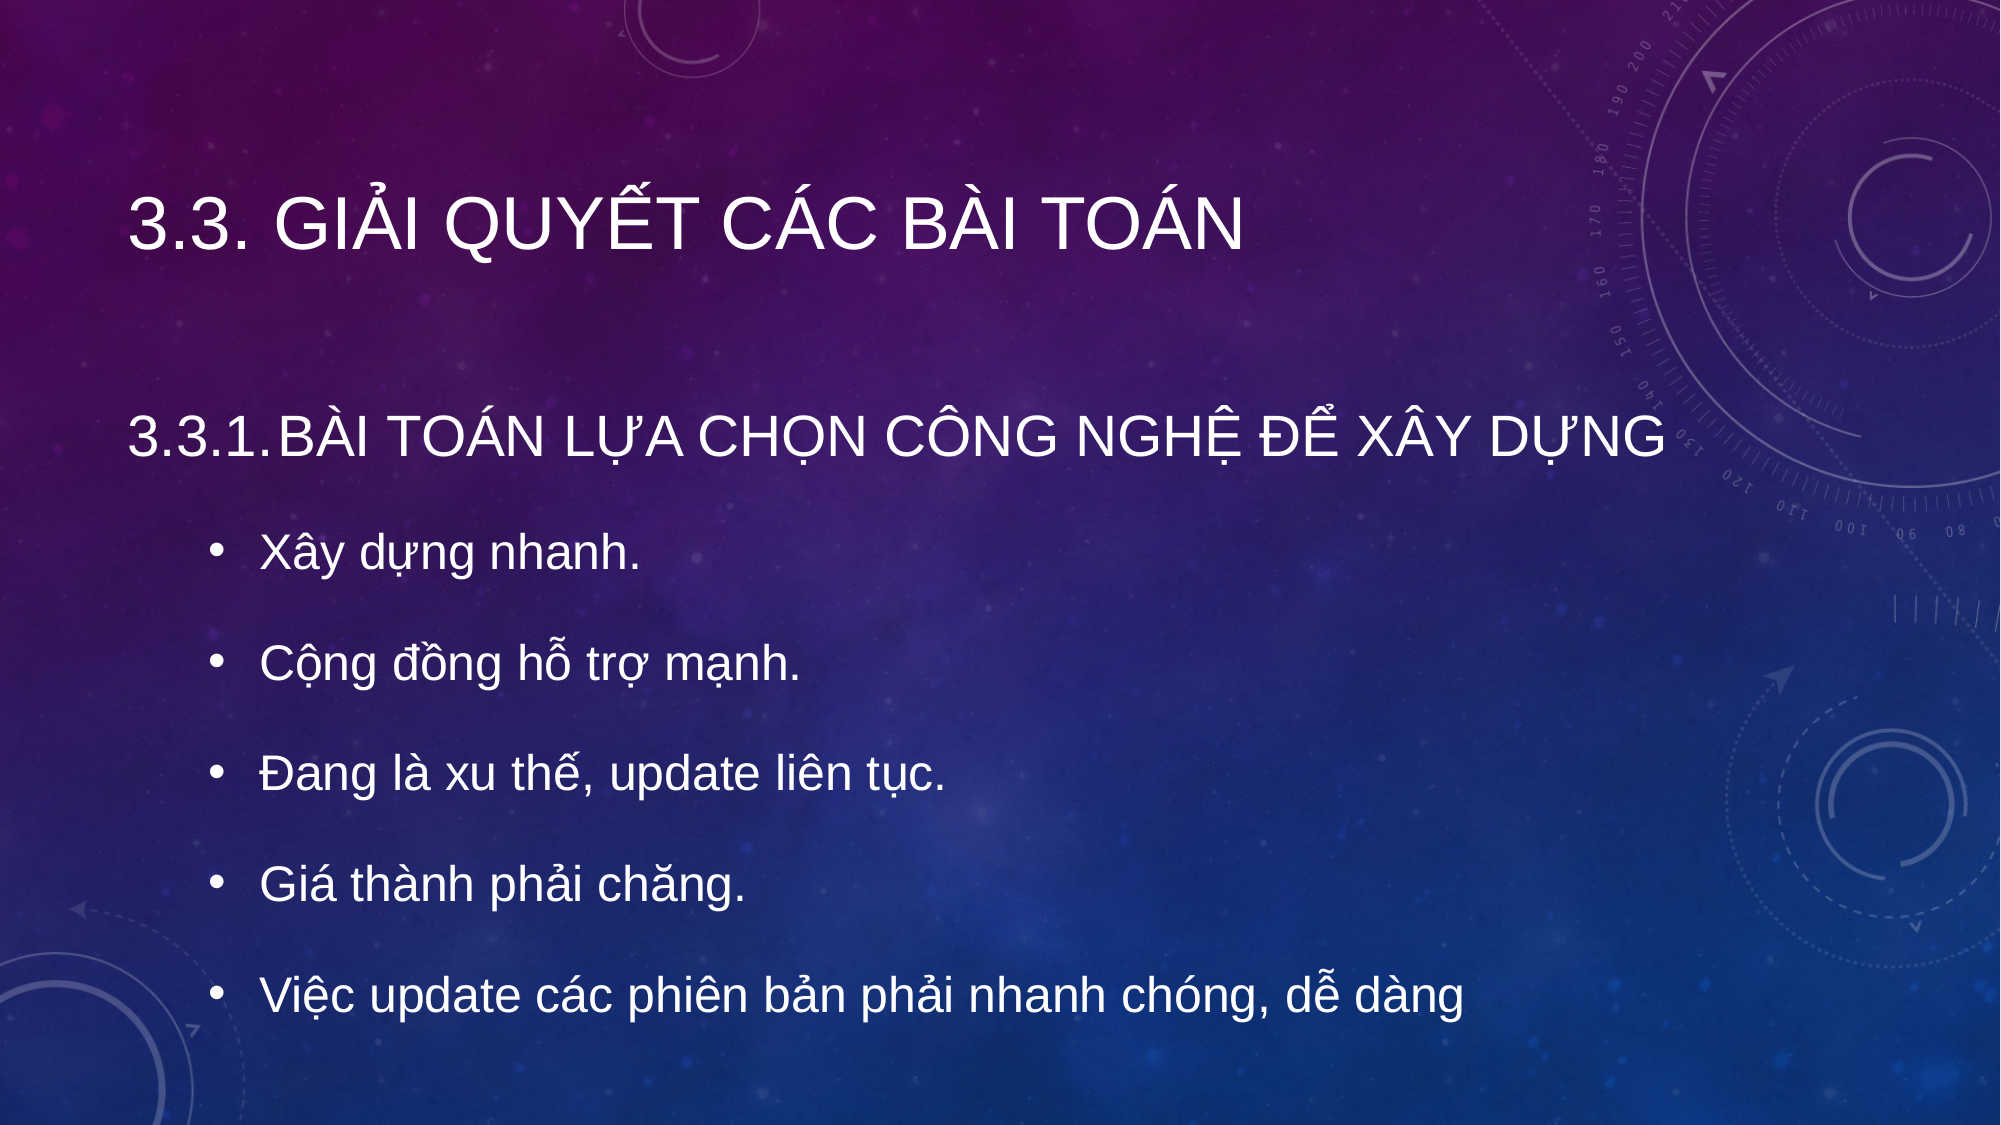

# 3.3. GIẢI QUYẾT CÁC BÀI TOÁN
3.3.1.	BÀI TOÁN LỰA CHỌN CÔNG NGHỆ ĐỂ XÂY DỰNG
Xây dựng nhanh.
Cộng đồng hỗ trợ mạnh.
Đang là xu thế, update liên tục.
Giá thành phải chăng.
Việc update các phiên bản phải nhanh chóng, dễ dàng